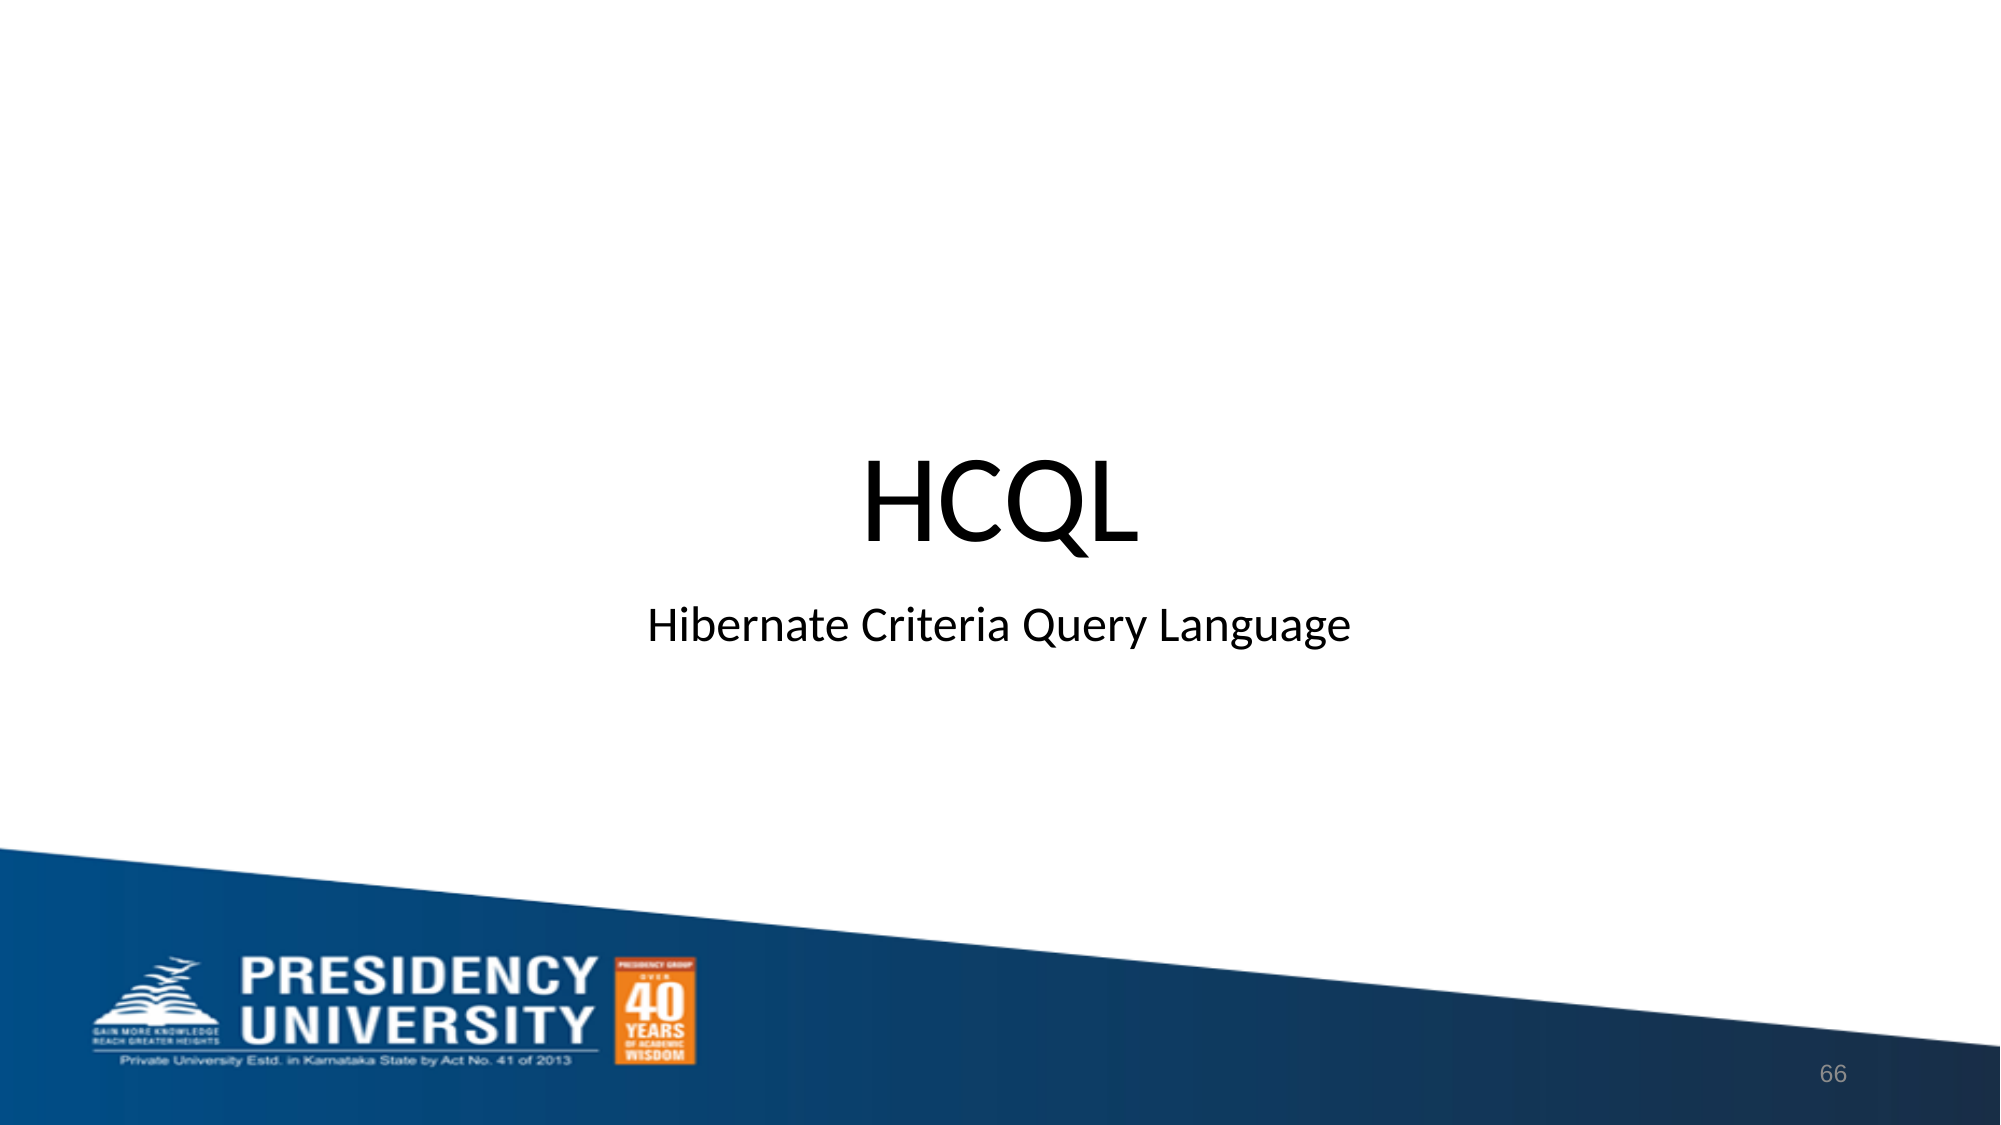

# HCQL
Hibernate Criteria Query Language
66